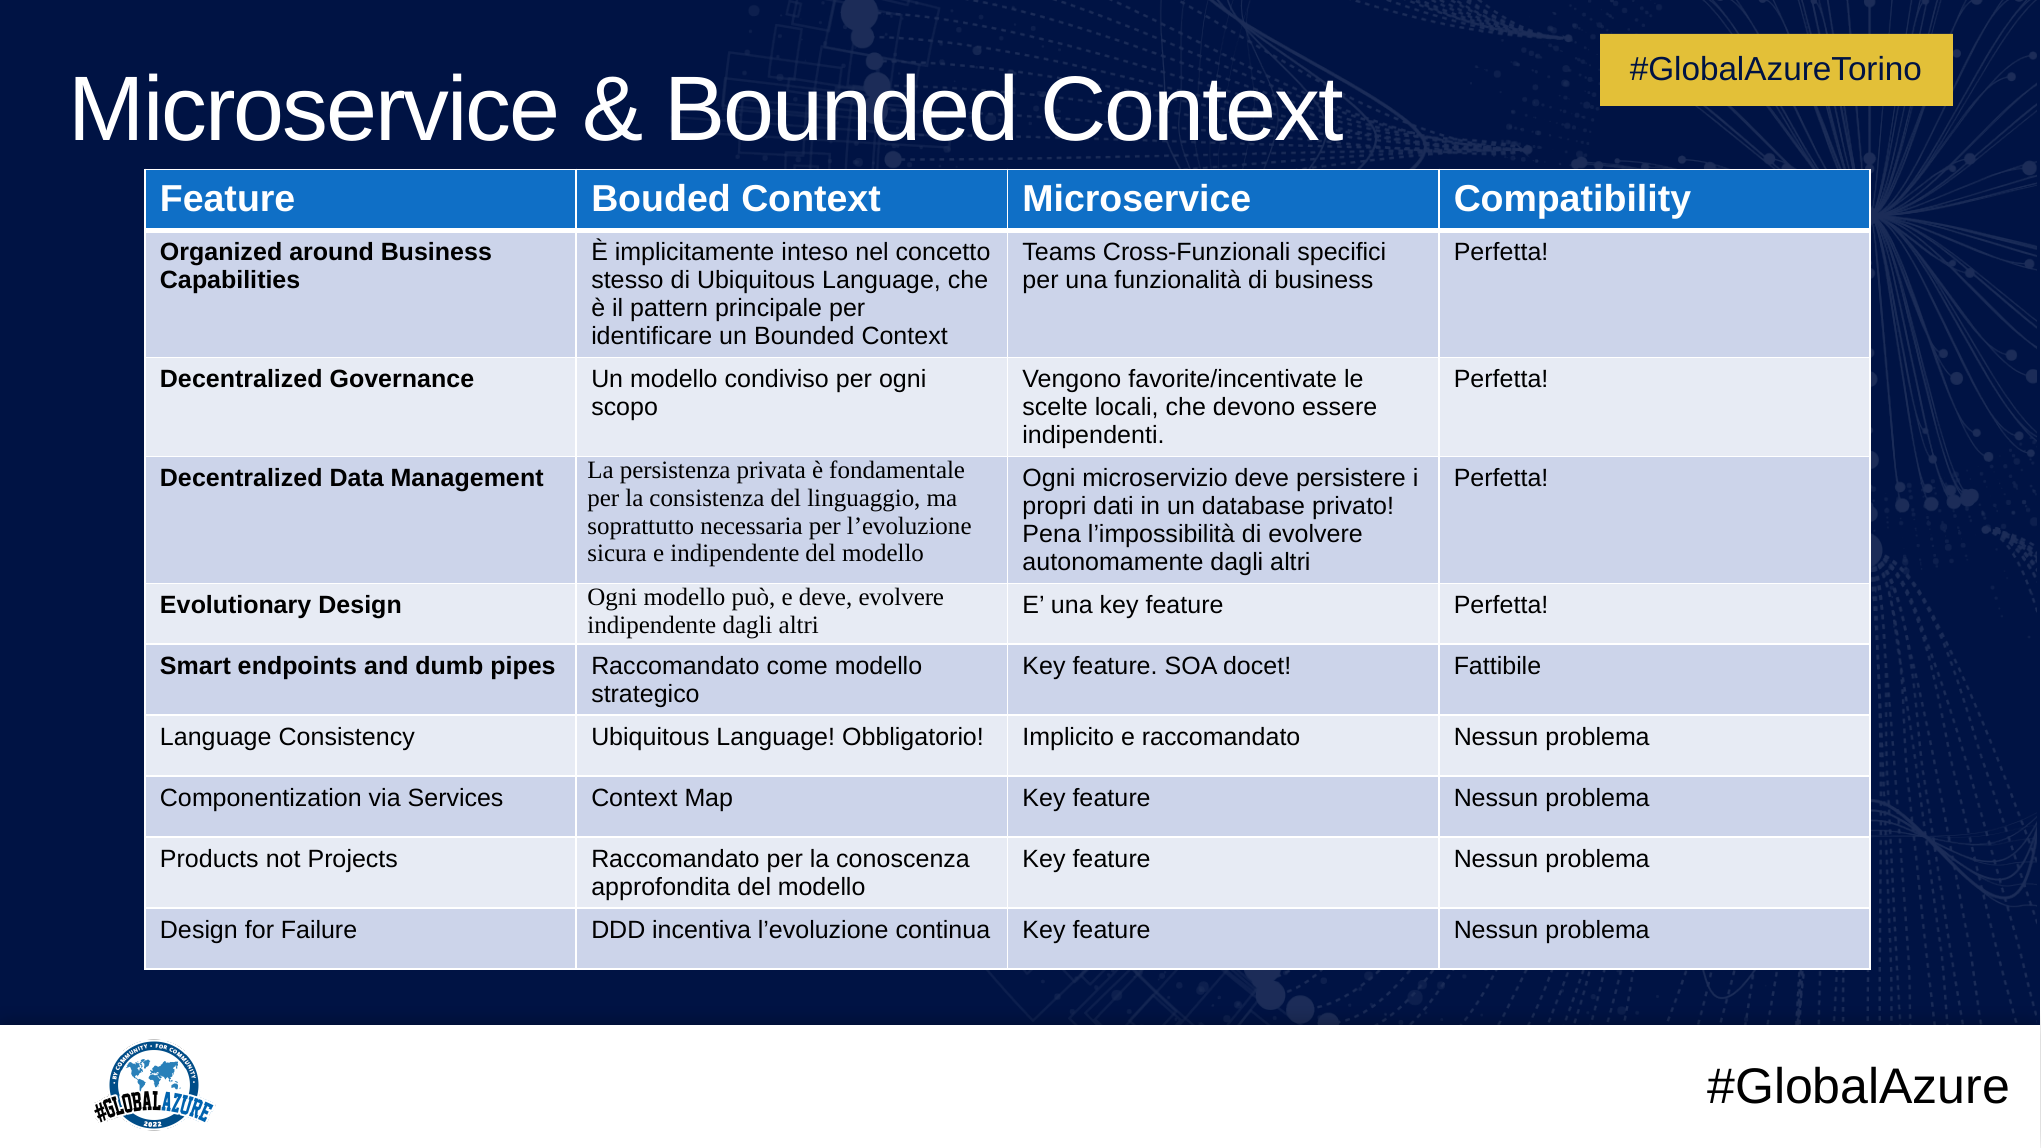

# Microservice & Bounded Context
| Feature | Bouded Context | Microservice | Compatibility |
| --- | --- | --- | --- |
| Organized around Business Capabilities | È implicitamente inteso nel concetto stesso di Ubiquitous Language, che è il pattern principale per identificare un Bounded Context | Teams Cross-Funzionali specifici per una funzionalità di business | Perfetta! |
| Decentralized Governance | Un modello condiviso per ogni scopo | Vengono favorite/incentivate le scelte locali, che devono essere indipendenti. | Perfetta! |
| Decentralized Data Management | La persistenza privata è fondamentale per la consistenza del linguaggio, ma soprattutto necessaria per l’evoluzione sicura e indipendente del modello | Ogni microservizio deve persistere i propri dati in un database privato! Pena l’impossibilità di evolvere autonomamente dagli altri | Perfetta! |
| Evolutionary Design | Ogni modello può, e deve, evolvere indipendente dagli altri | E’ una key feature | Perfetta! |
| Smart endpoints and dumb pipes | Raccomandato come modello strategico | Key feature. SOA docet! | Fattibile |
| Language Consistency | Ubiquitous Language! Obbligatorio! | Implicito e raccomandato | Nessun problema |
| Componentization via Services | Context Map | Key feature | Nessun problema |
| Products not Projects | Raccomandato per la conoscenza approfondita del modello | Key feature | Nessun problema |
| Design for Failure | DDD incentiva l’evoluzione continua | Key feature | Nessun problema |